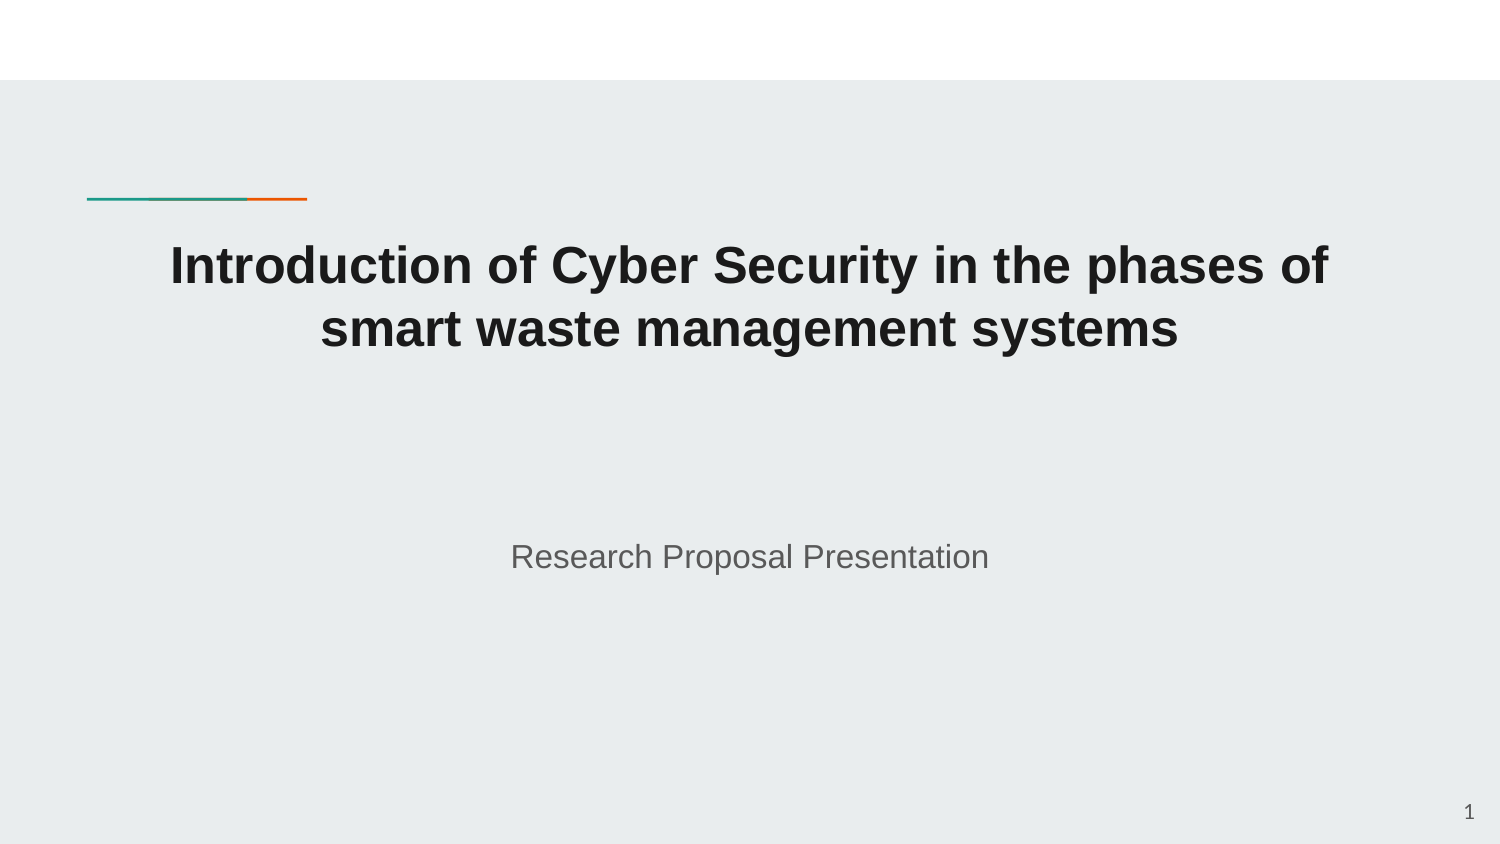

# Introduction of Cyber Security in the phases of smart waste management systems
Research Proposal Presentation
1